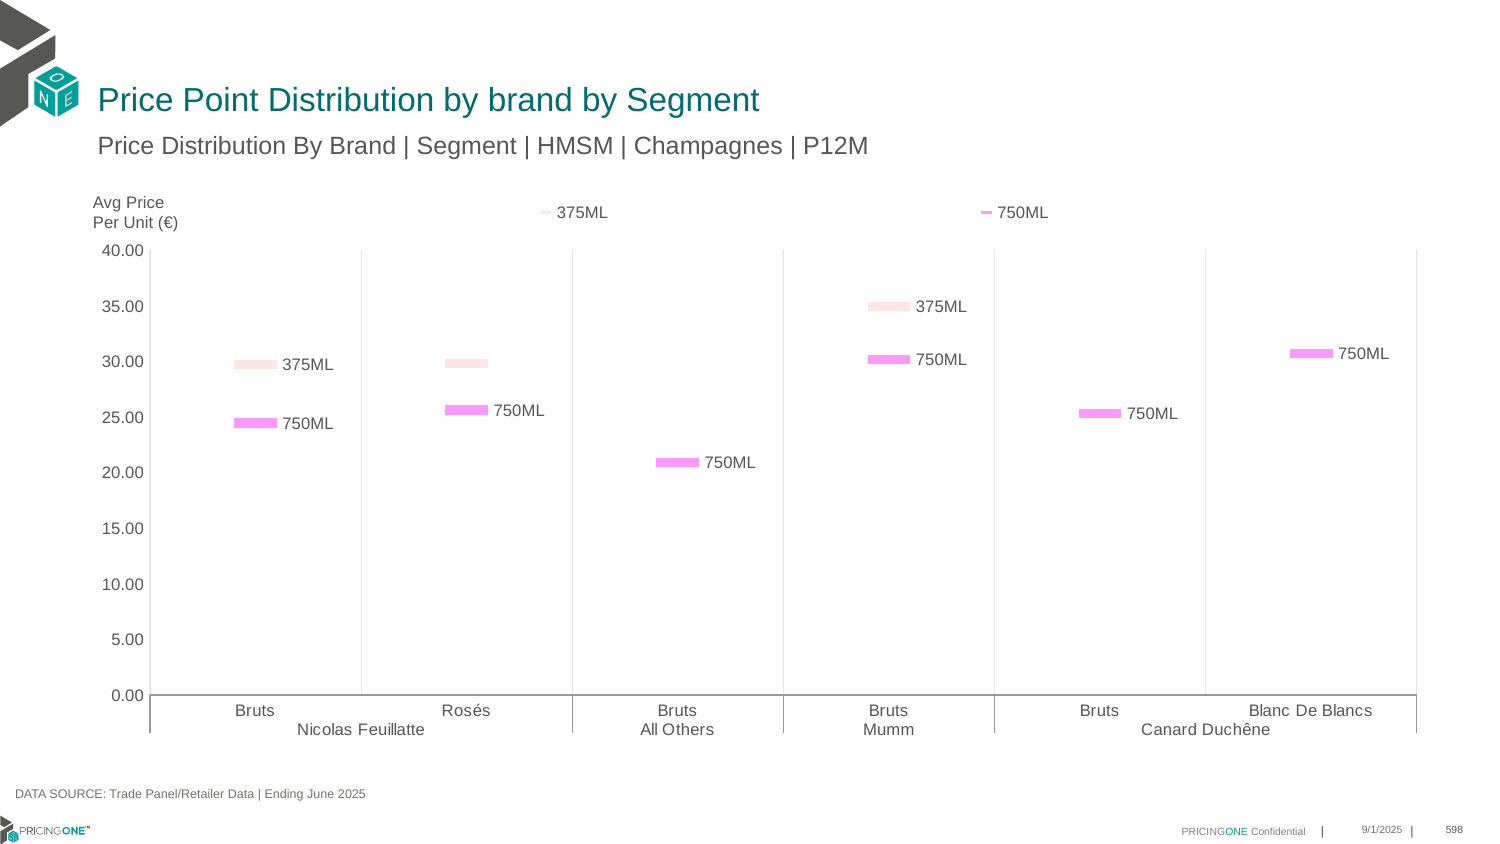

# Price Point Distribution by brand by Segment
Price Distribution By Brand | Segment | HMSM | Champagnes | P12M

### Chart

| Category | 375ML | 750ML |
|---|---|---|
| Bruts | 29.7585 | 24.4722 |
| Rosés | 29.8297 | 25.6444 |
| Bruts | None | 20.91 |
| Bruts | 34.965 | 30.1785 |
| Bruts | None | 25.3188 |
| Blanc De Blancs | None | 30.7121 |
Avg Price
Per Unit (€)
DATA SOURCE: Trade Panel/Retailer Data | Ending June 2025
9/1/2025
598